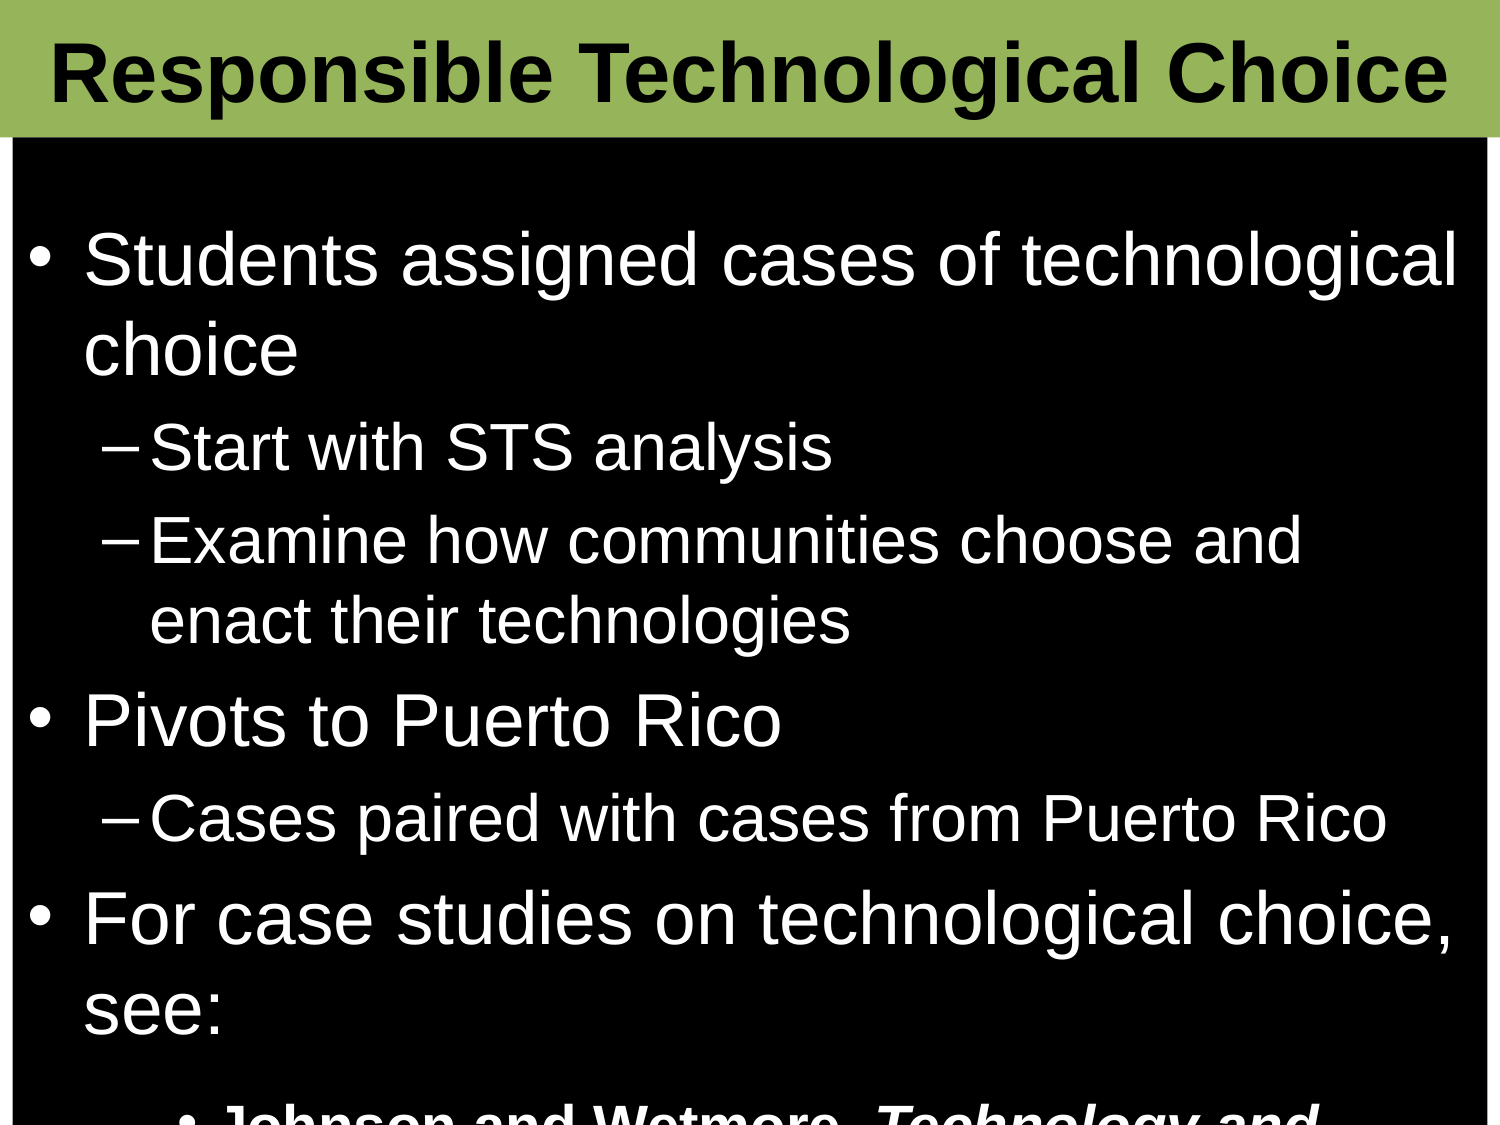

# Responsible Technological Choice

Students assigned cases of technological choice
Start with STS analysis
Examine how communities choose and enact their technologies
Pivots to Puerto Rico
Cases paired with cases from Puerto Rico
For case studies on technological choice, see:

Johnson and Wetmore, Technology and Society: Building Our Sociotechnical Future, MIT Press, 2009